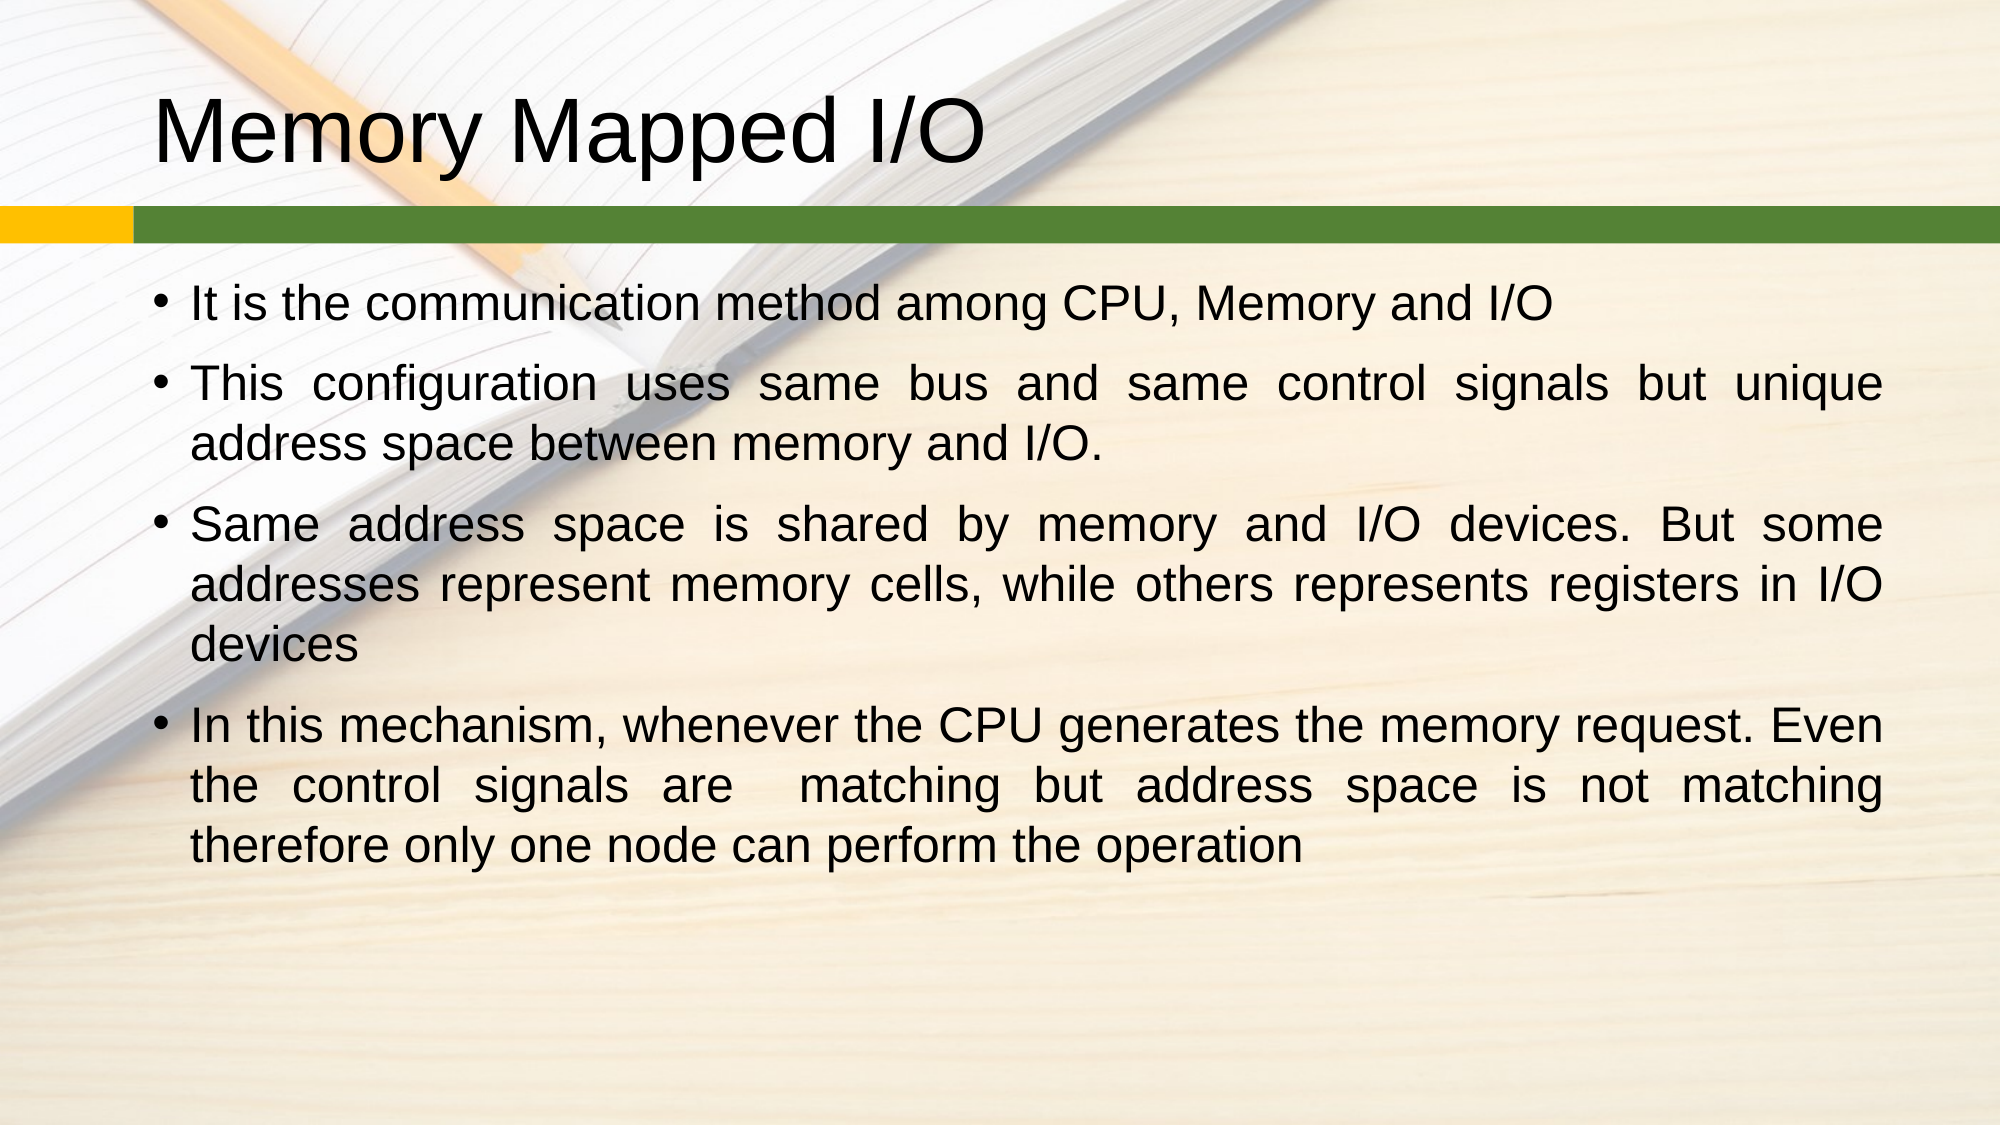

# Memory Mapped I/O
It is the communication method among CPU, Memory and I/O
This configuration uses same bus and same control signals but unique address space between memory and I/O.
Same address space is shared by memory and I/O devices. But some addresses represent memory cells, while others represents registers in I/O devices
In this mechanism, whenever the CPU generates the memory request. Even the control signals are  matching but address space is not matching therefore only one node can perform the operation